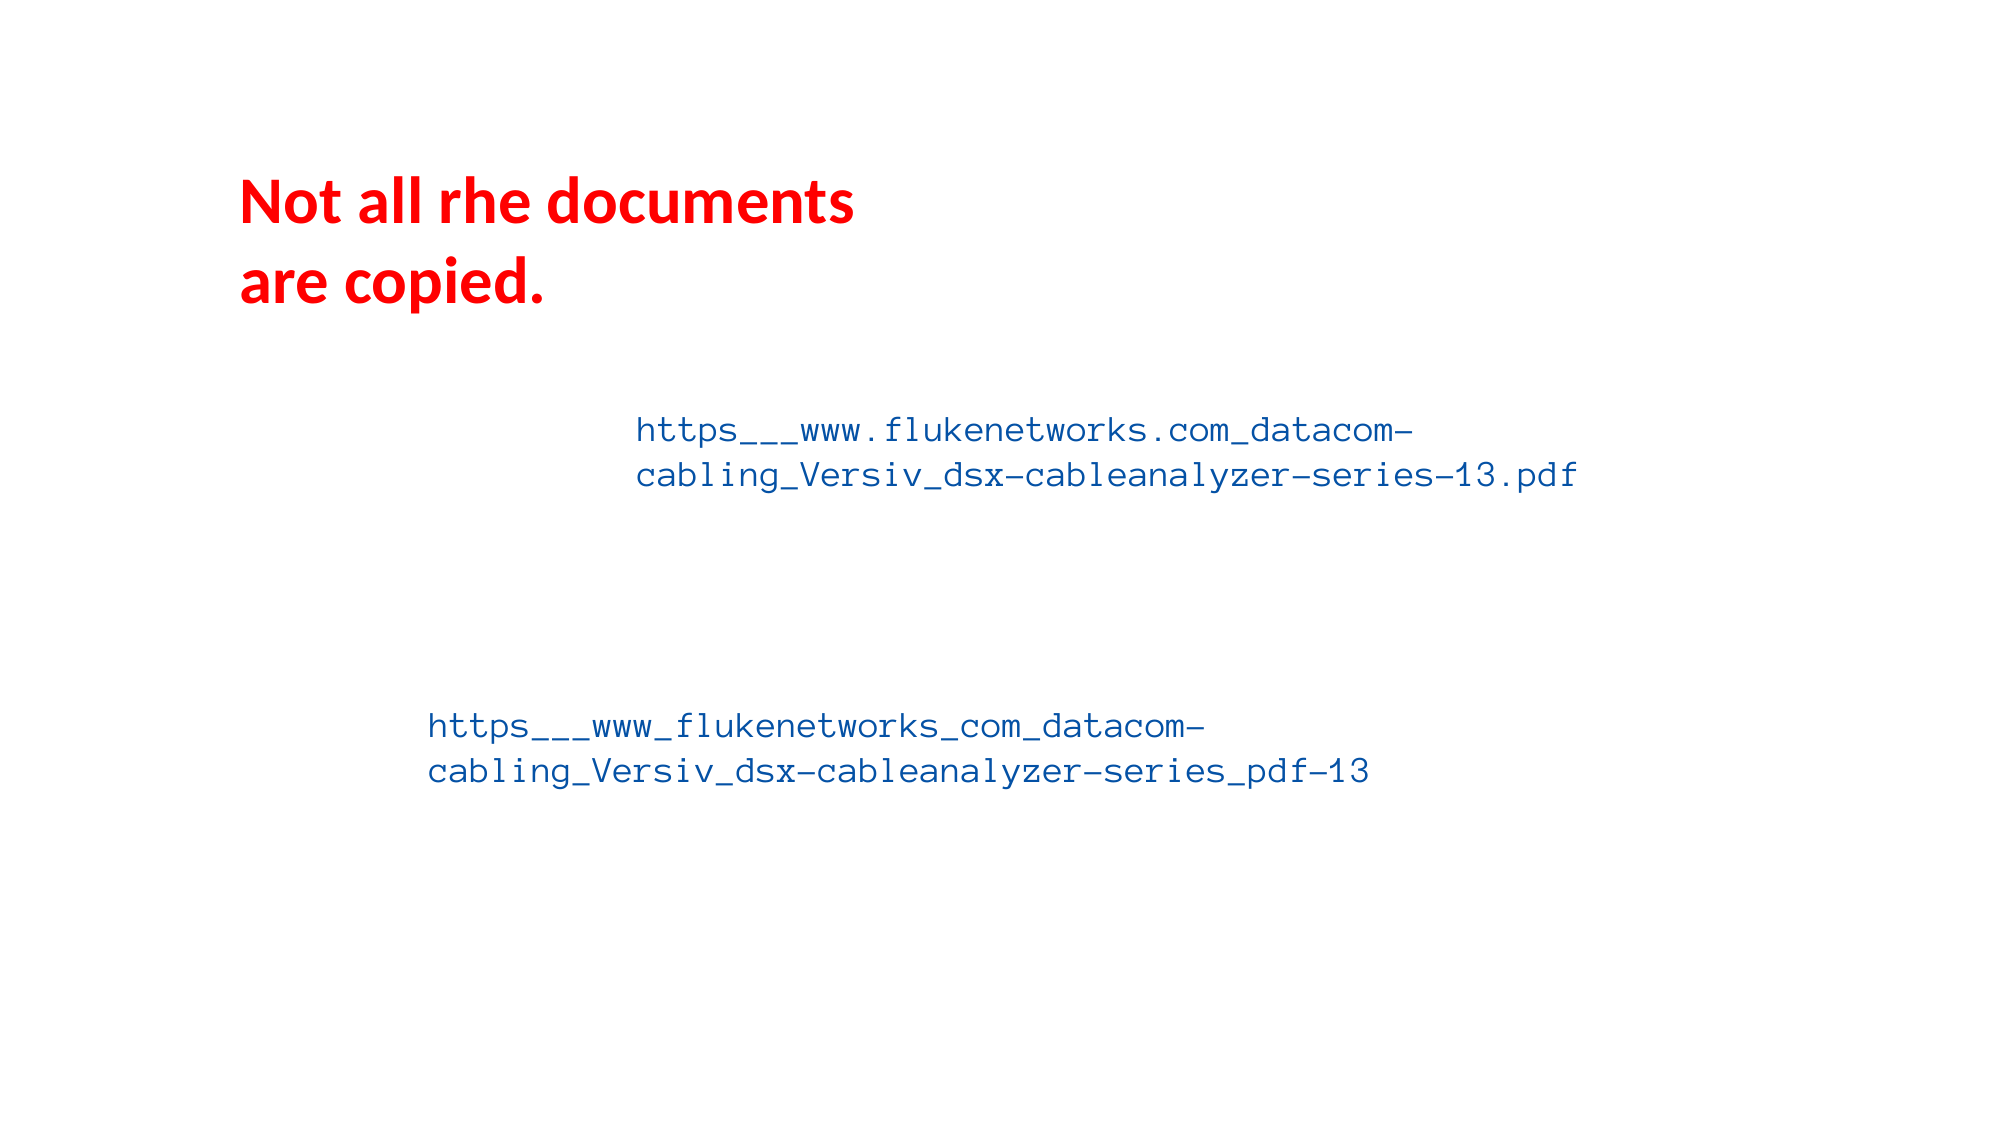

Not all rhe documents are copied.
https___www.flukenetworks.com_datacom-cabling_Versiv_dsx-cableanalyzer-series-13.pdf
https___www_flukenetworks_com_datacom-cabling_Versiv_dsx-cableanalyzer-series_pdf-13